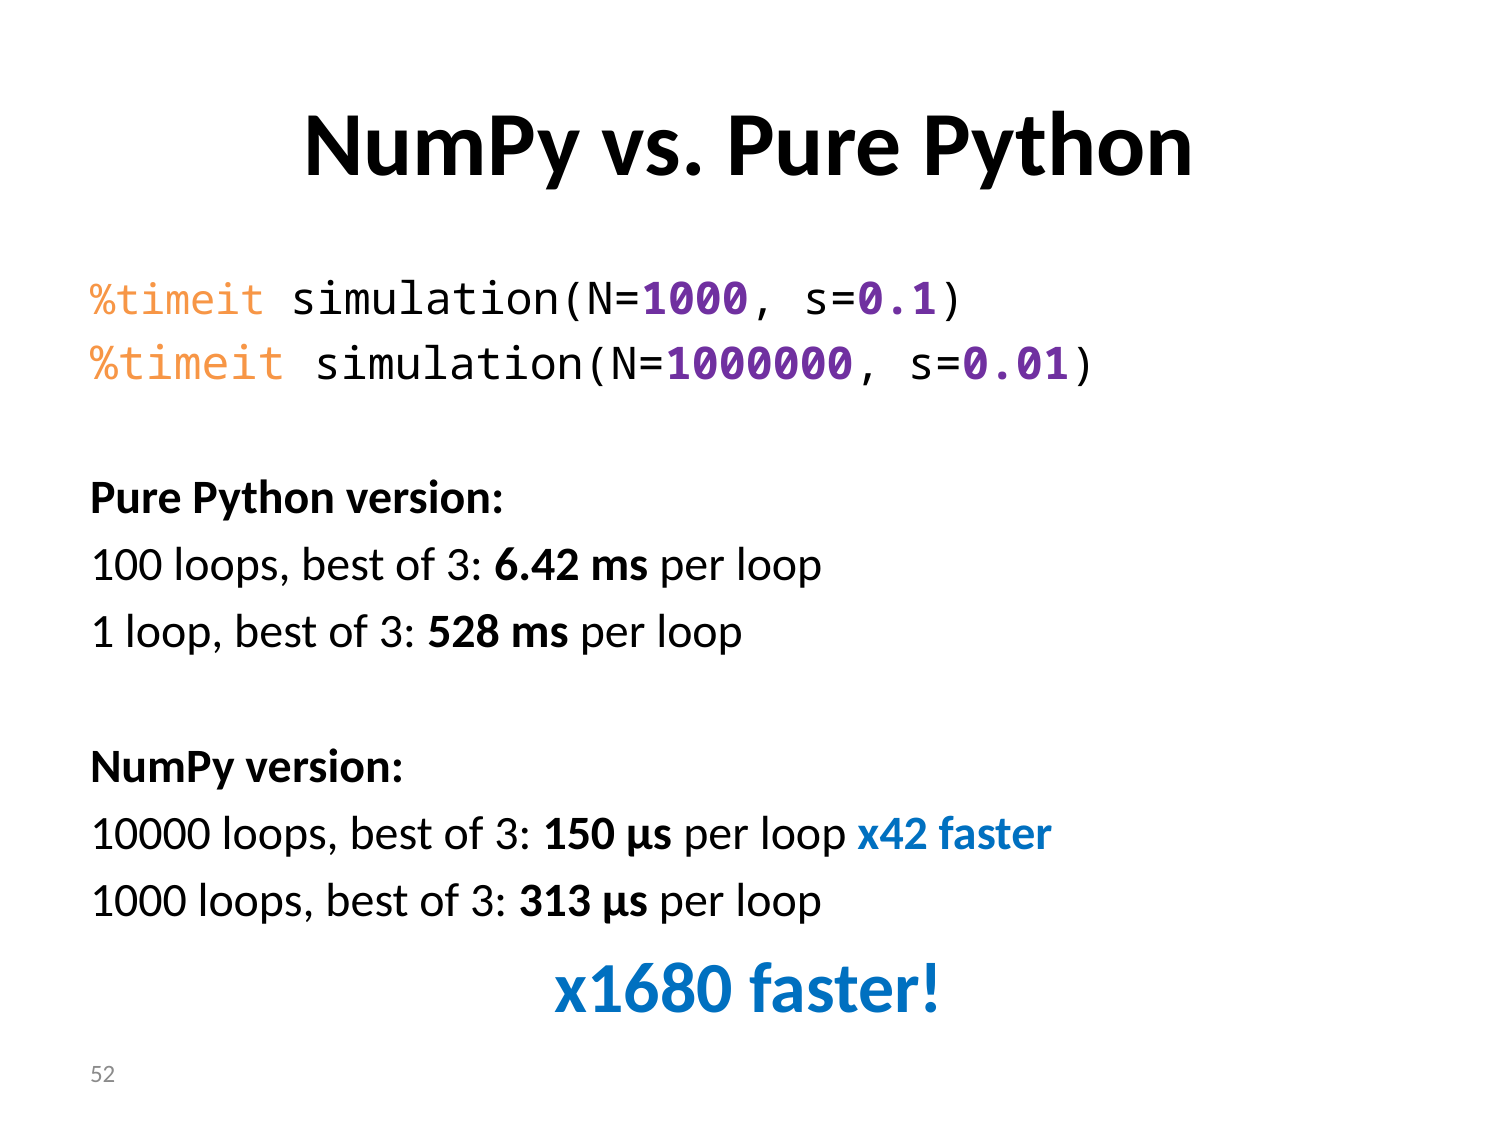

# NumPy vs. Pure Python
%timeit simulation(N=1000, s=0.1)
%timeit simulation(N=1000000, s=0.01)

Pure Python version:
100 loops, best of 3: 6.42 ms per loop
1 loop, best of 3: 528 ms per loop

NumPy version:
10000 loops, best of 3: 150 µs per loop x42 faster
1000 loops, best of 3: 313 µs per loop
x1680 faster!
52